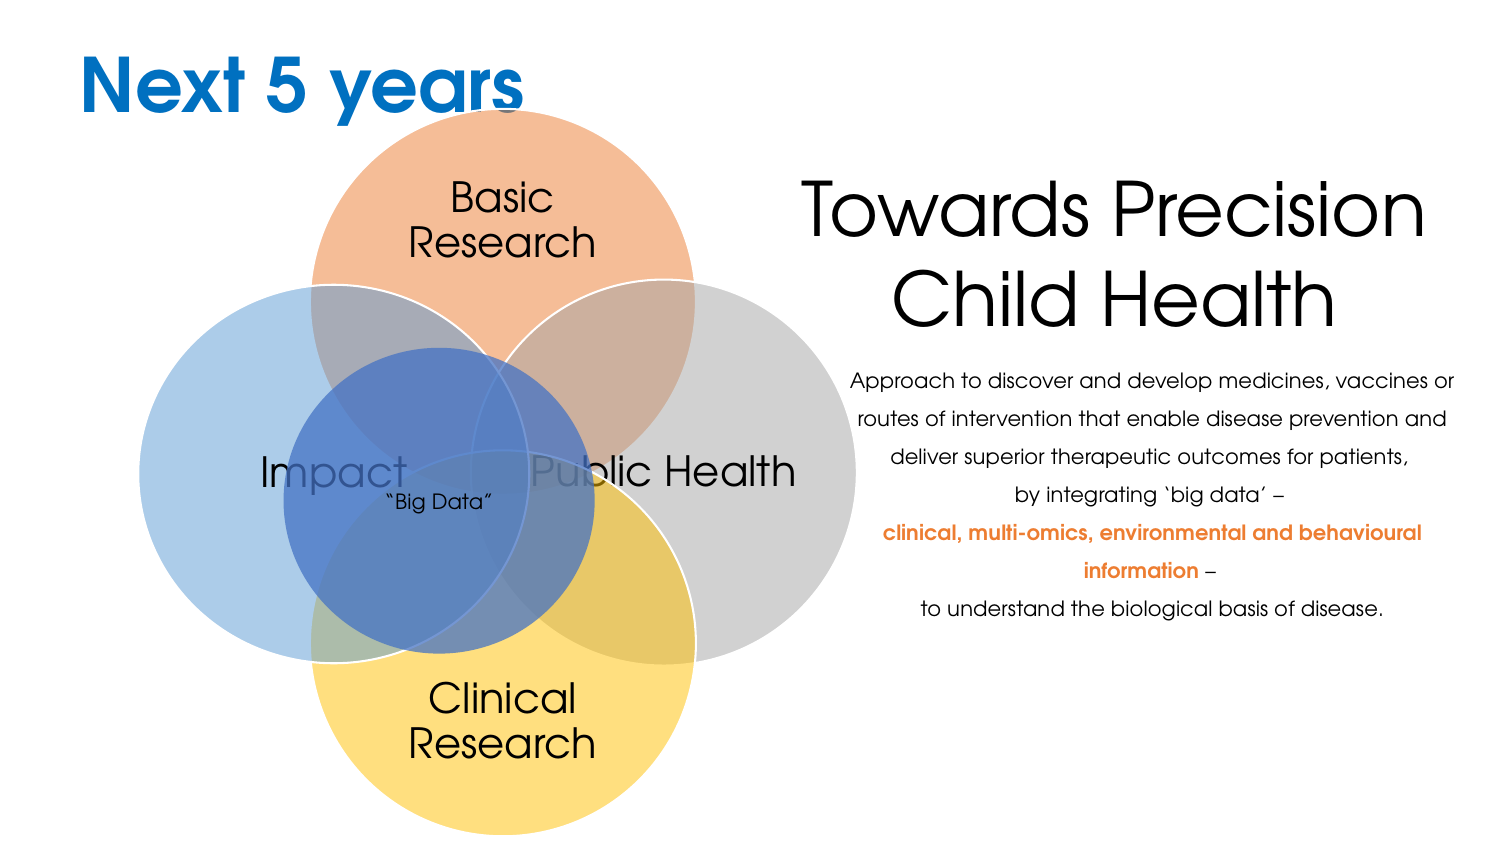

Next 5 years
Basic Research
Public Health
Clinical Research
Impact
Towards Precision Child Health
Approach to discover and develop medicines, vaccines or routes of intervention that enable disease prevention and deliver superior therapeutic outcomes for patients,
by integrating ‘big data’ –
clinical, multi-omics, environmental and behavioural information –
to understand the biological basis of disease.
“Big Data”